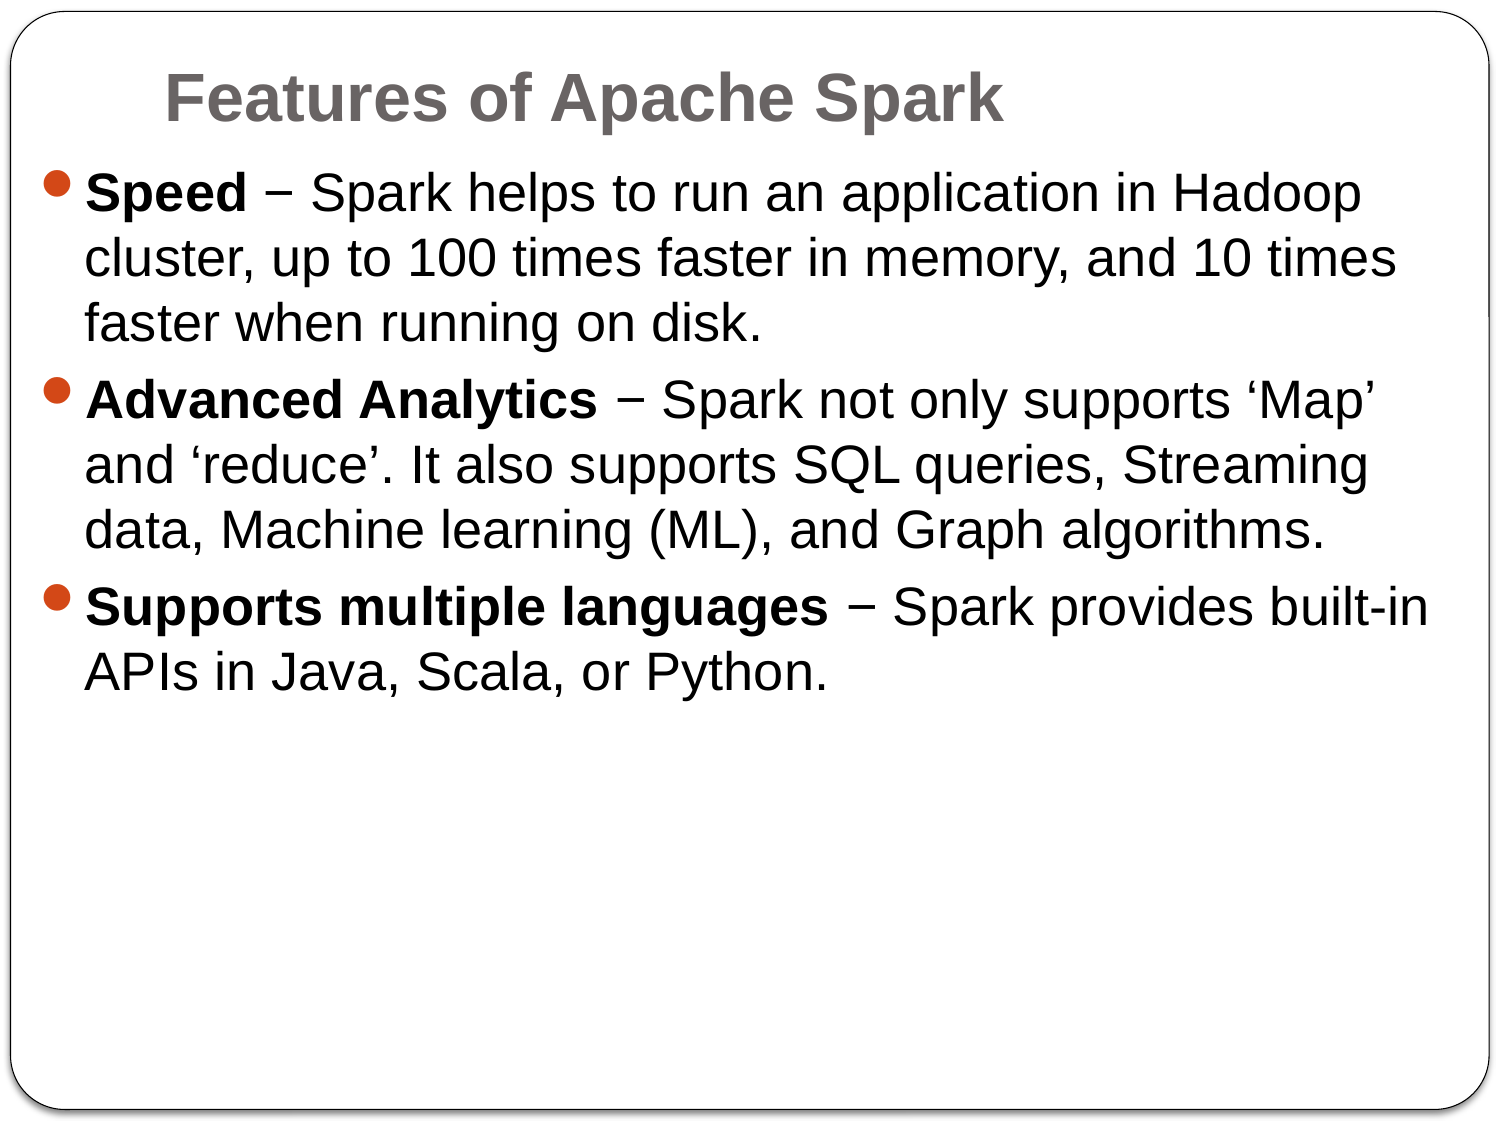

# Features of Apache Spark
Speed − Spark helps to run an application in Hadoop cluster, up to 100 times faster in memory, and 10 times faster when running on disk.
Advanced Analytics − Spark not only supports ‘Map’ and ‘reduce’. It also supports SQL queries, Streaming data, Machine learning (ML), and Graph algorithms.
Supports multiple languages − Spark provides built-in APIs in Java, Scala, or Python.